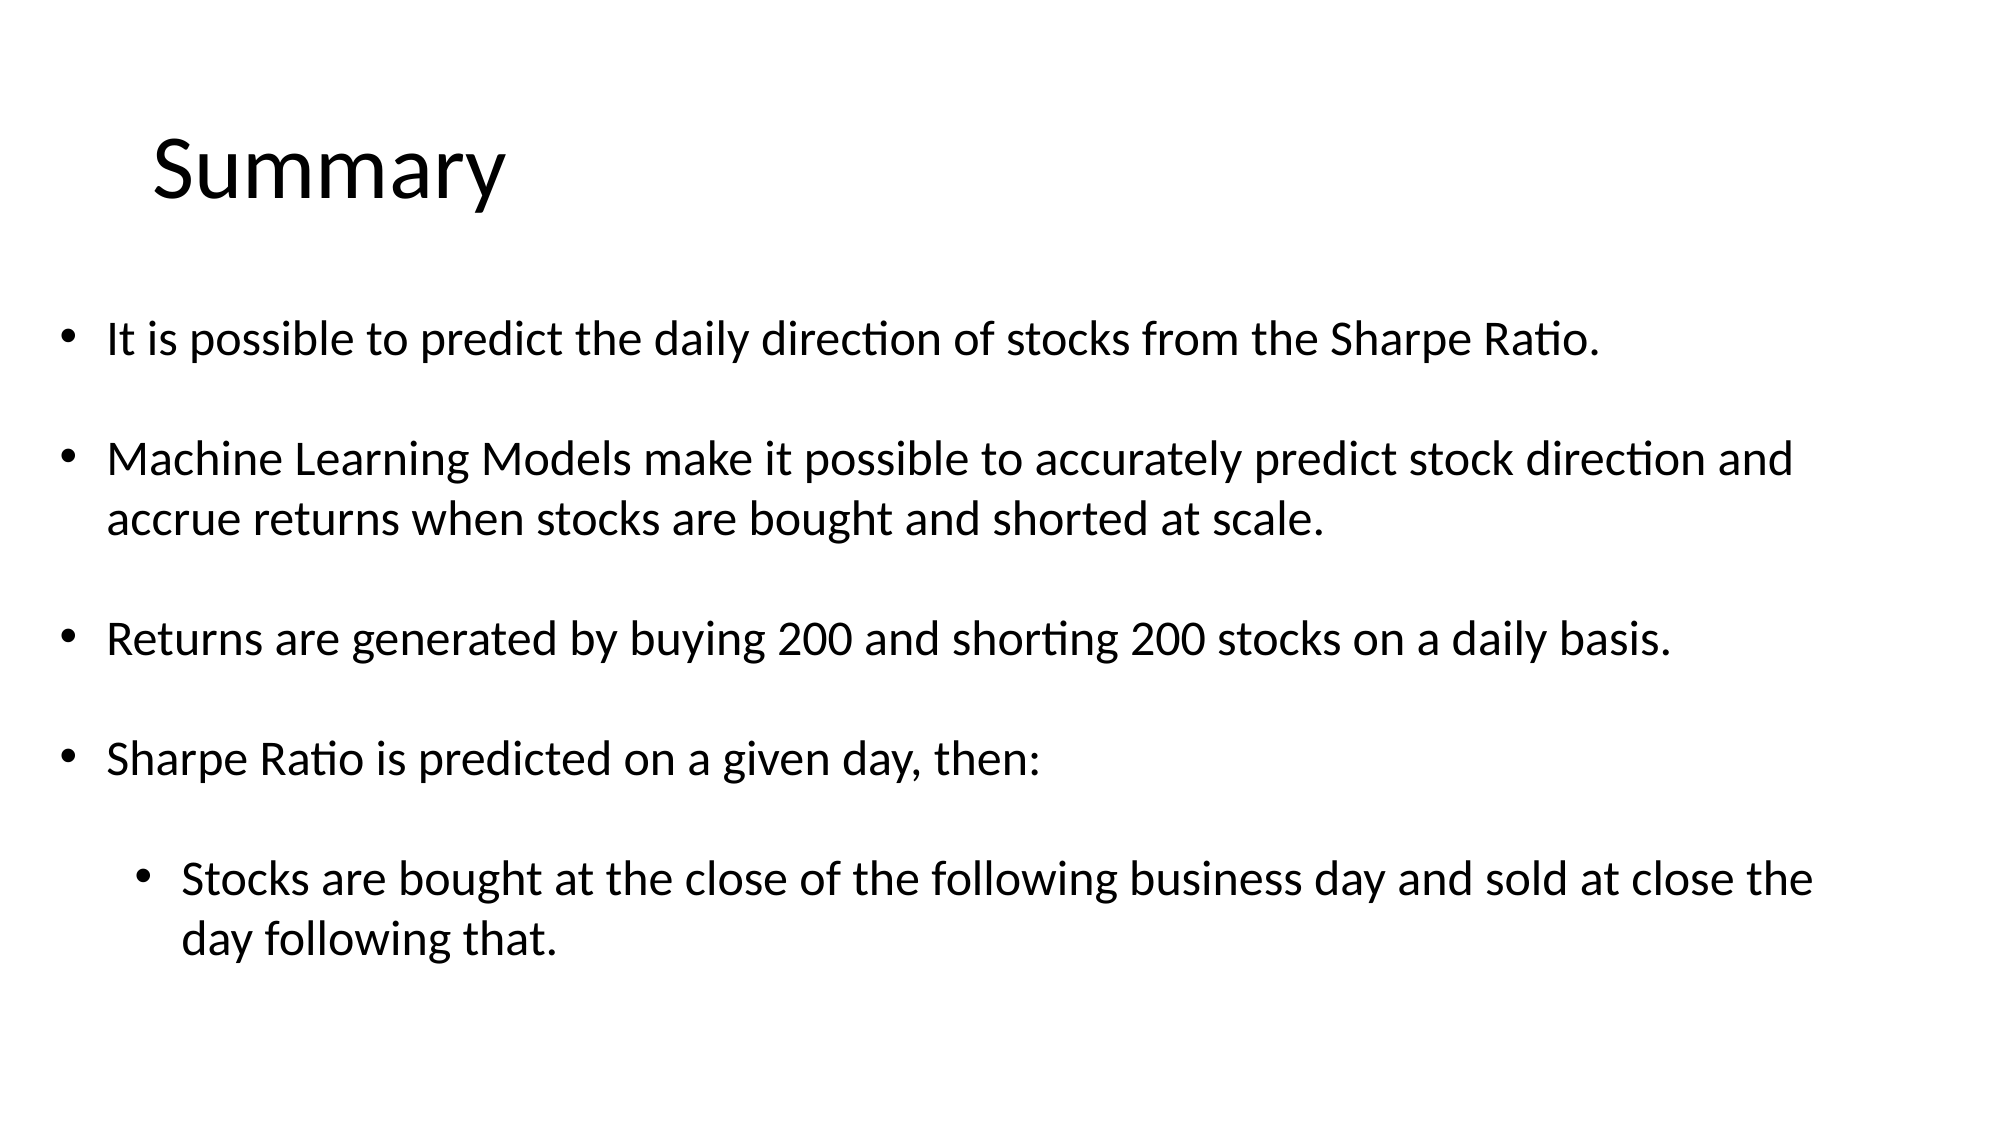

# Summary
It is possible to predict the daily direction of stocks from the Sharpe Ratio.

Machine Learning Models make it possible to accurately predict stock direction and accrue returns when stocks are bought and shorted at scale.

Returns are generated by buying 200 and shorting 200 stocks on a daily basis.

Sharpe Ratio is predicted on a given day, then:

Stocks are bought at the close of the following business day and sold at close the day following that.